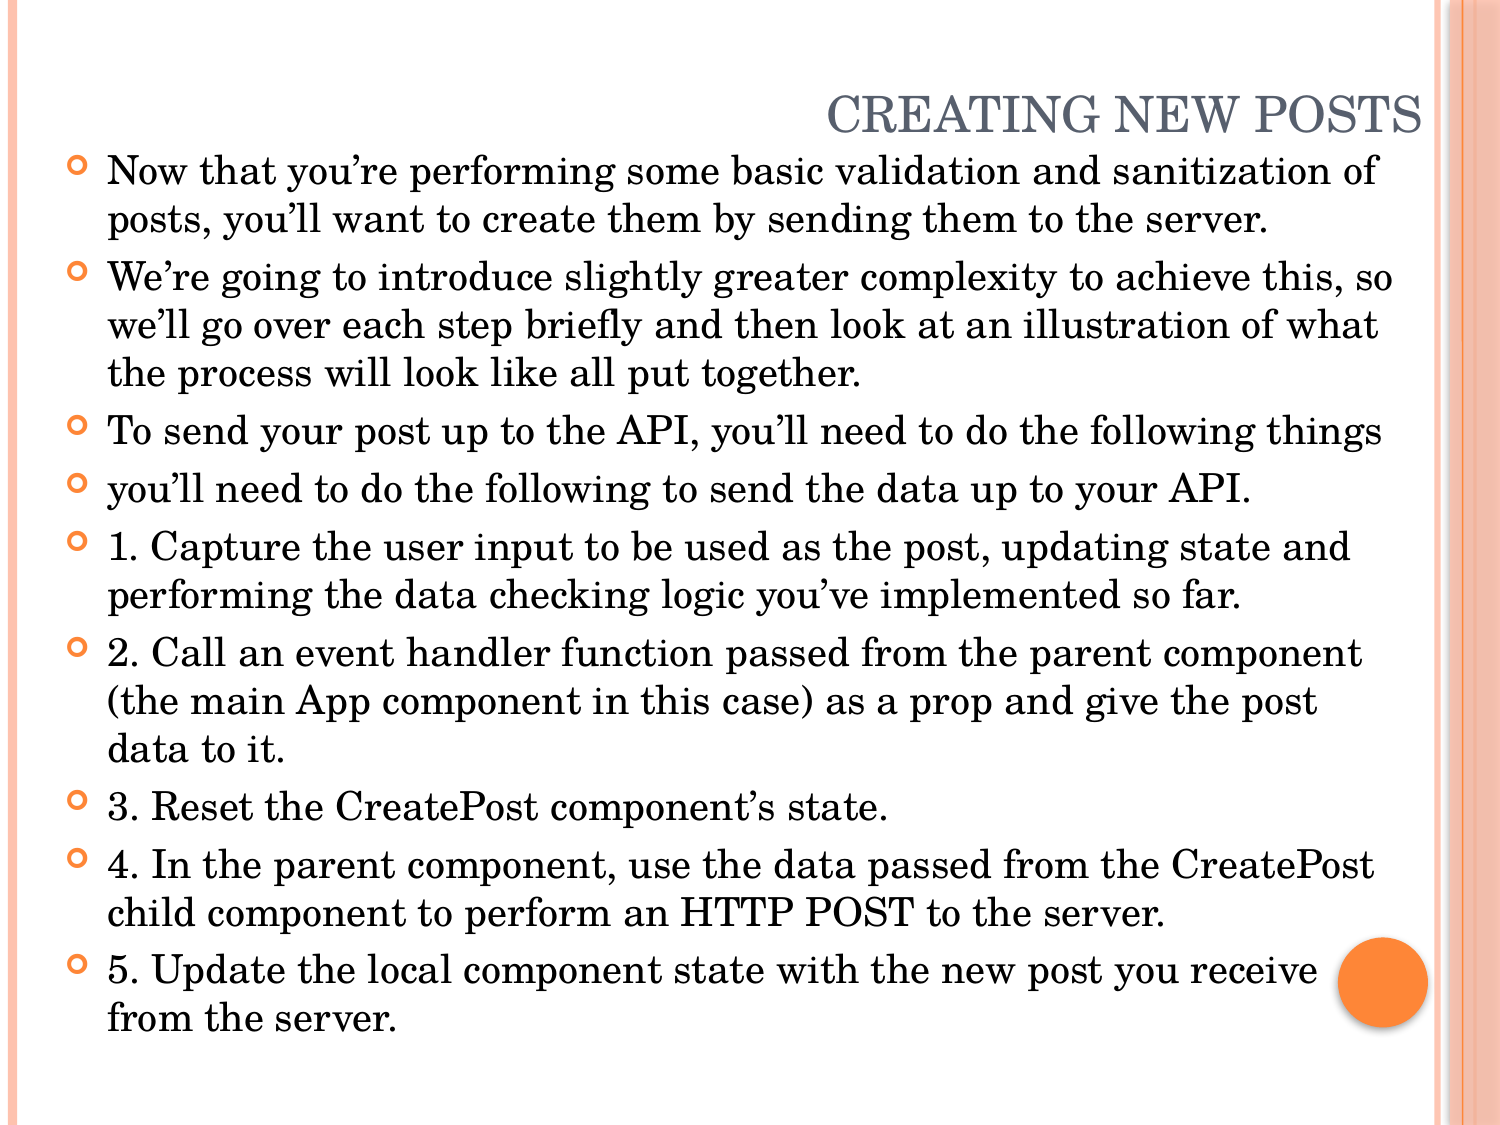

# CREATING NEW POSTS
Now that you’re performing some basic validation and sanitization of posts, you’ll want to create them by sending them to the server.
We’re going to introduce slightly greater complexity to achieve this, so we’ll go over each step briefly and then look at an illustration of what the process will look like all put together.
To send your post up to the API, you’ll need to do the following things
you’ll need to do the following to send the data up to your API.
1. Capture the user input to be used as the post, updating state and performing the data checking logic you’ve implemented so far.
2. Call an event handler function passed from the parent component (the main App component in this case) as a prop and give the post data to it.
3. Reset the CreatePost component’s state.
4. In the parent component, use the data passed from the CreatePost child component to perform an HTTP POST to the server.
5. Update the local component state with the new post you receive from the server.